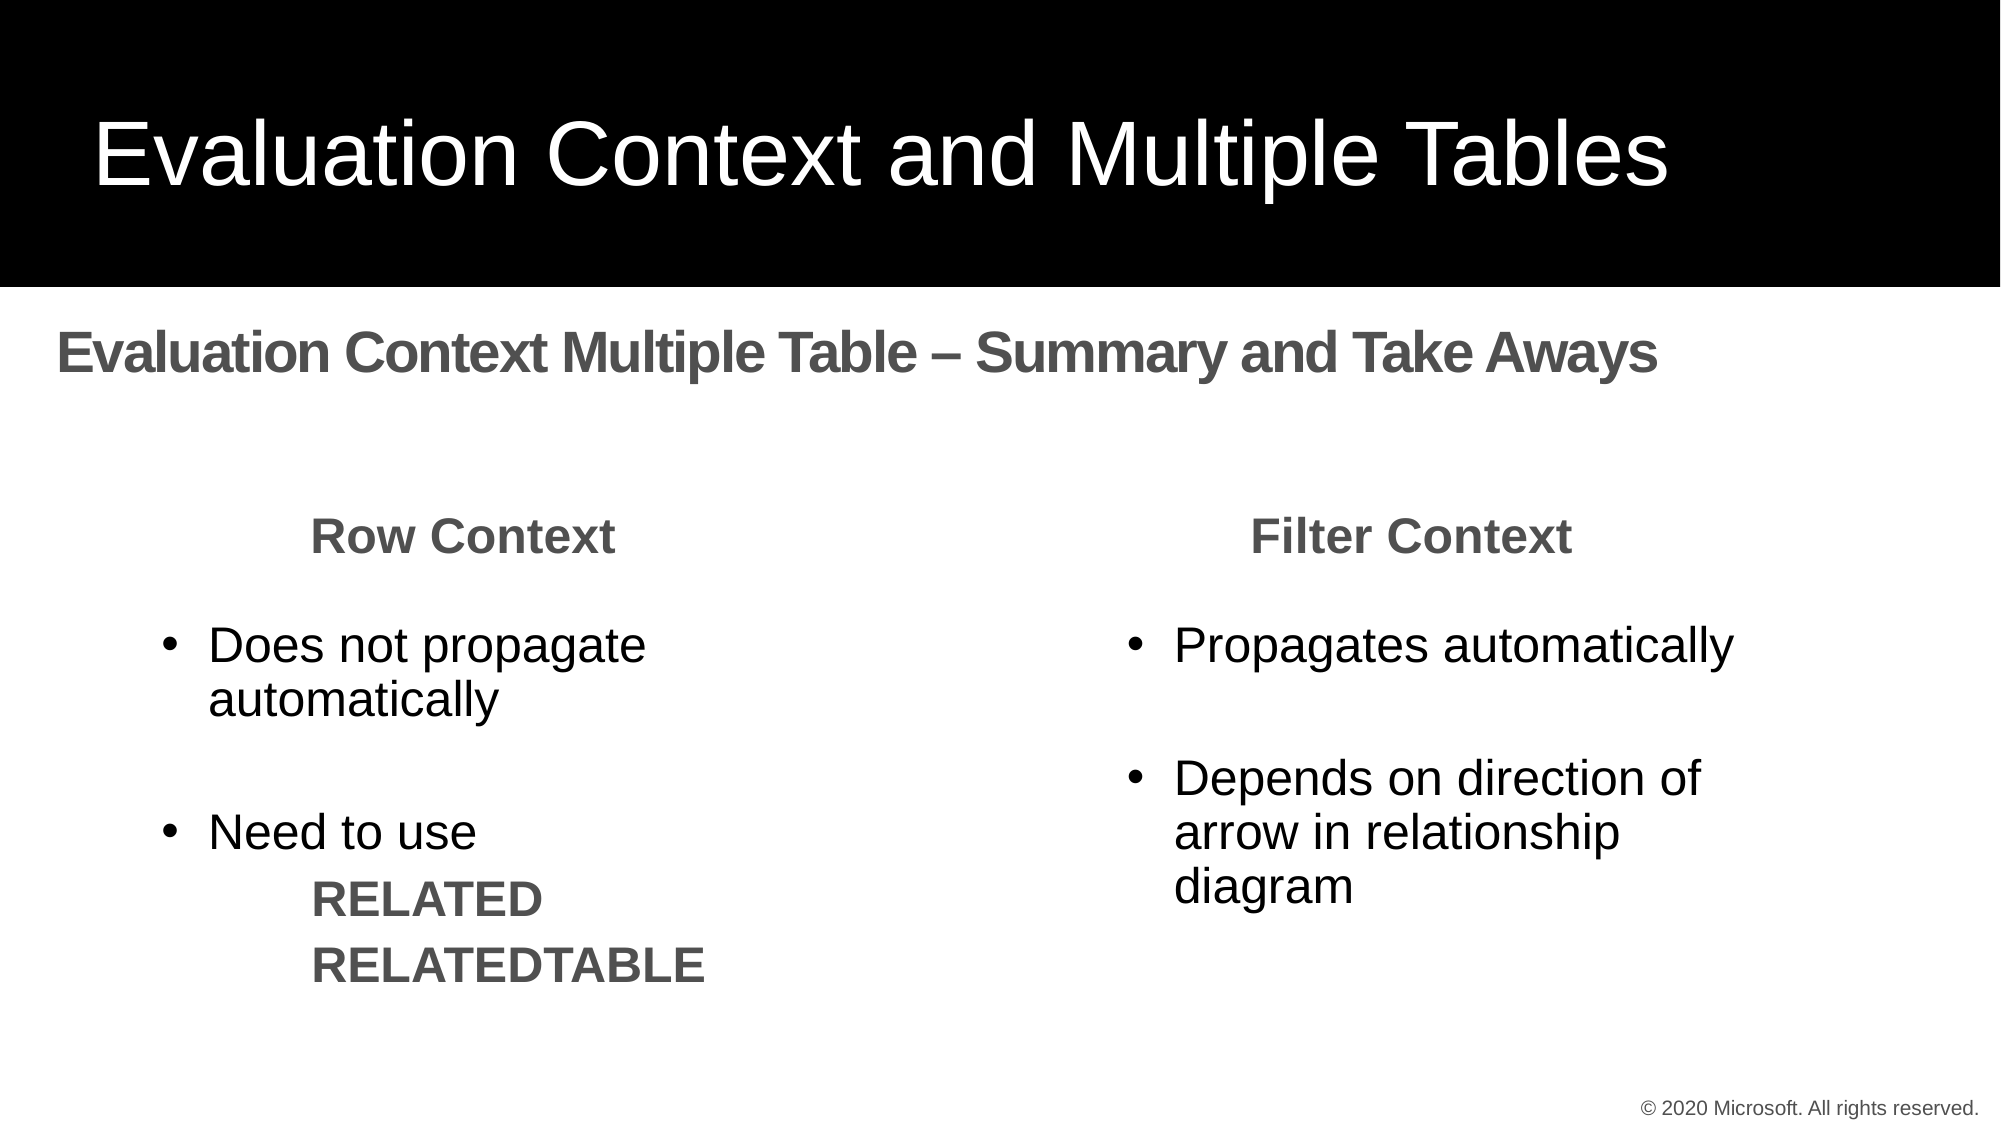

Evaluation Context and Multiple Tables

# Evaluation Context Multiple Table – Summary and Take Aways
Row Context
Filter Context
Does not propagate automatically

Need to use
	RELATED
	RELATEDTABLE

Propagates automatically

Depends on direction of arrow in relationship diagram

© 2020 Microsoft. All rights reserved.